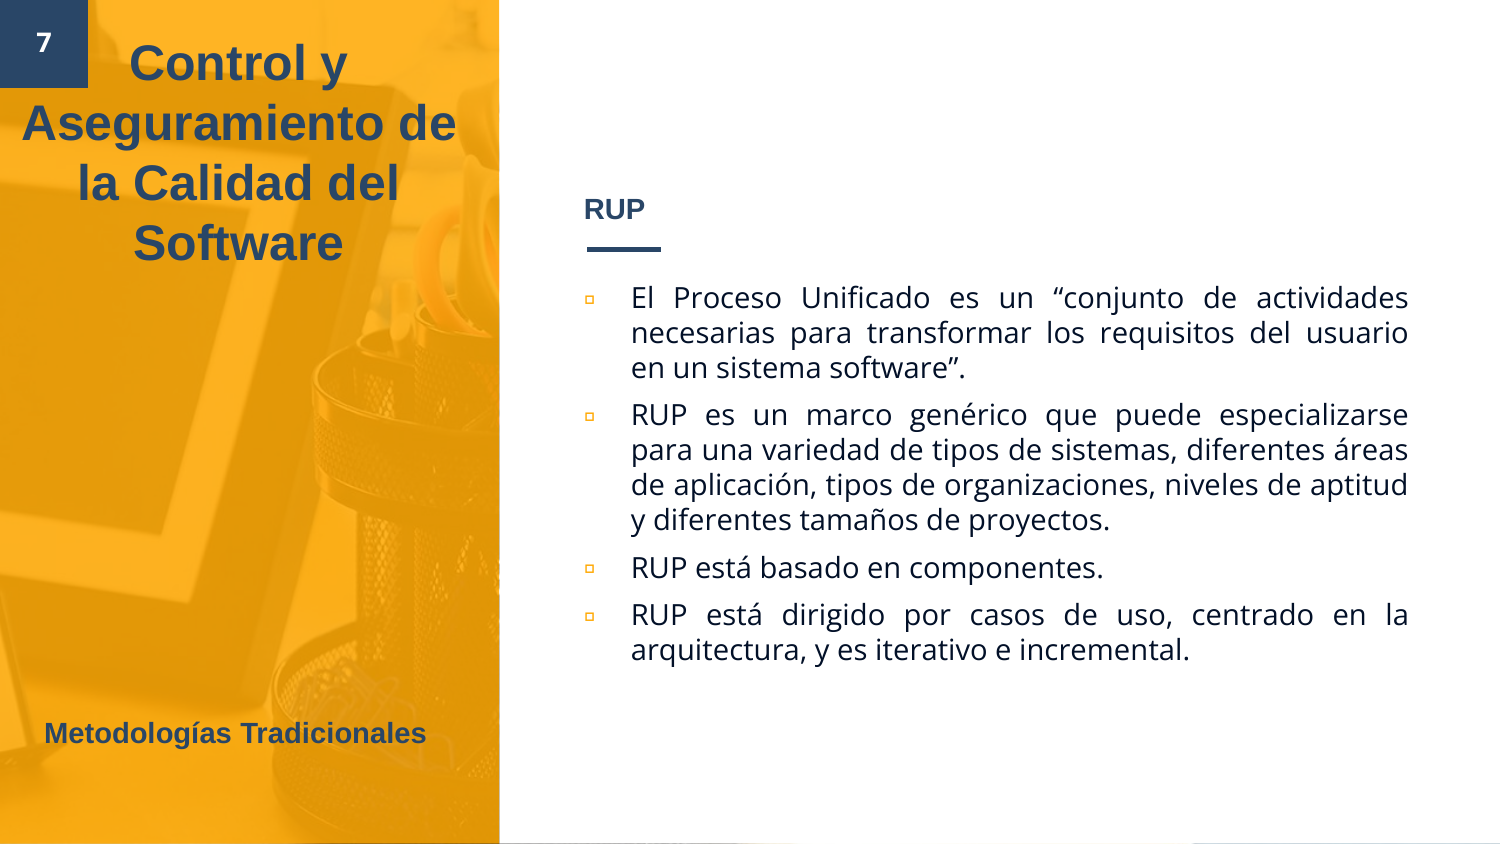

Control y Aseguramiento de la Calidad del Software
7
# RUP
El Proceso Unificado es un “conjunto de actividades necesarias para transformar los requisitos del usuario en un sistema software”.
RUP es un marco genérico que puede especializarse para una variedad de tipos de sistemas, diferentes áreas de aplicación, tipos de organizaciones, niveles de aptitud y diferentes tamaños de proyectos.
RUP está basado en componentes.
RUP está dirigido por casos de uso, centrado en la arquitectura, y es iterativo e incremental.

Metodologías Tradicionales